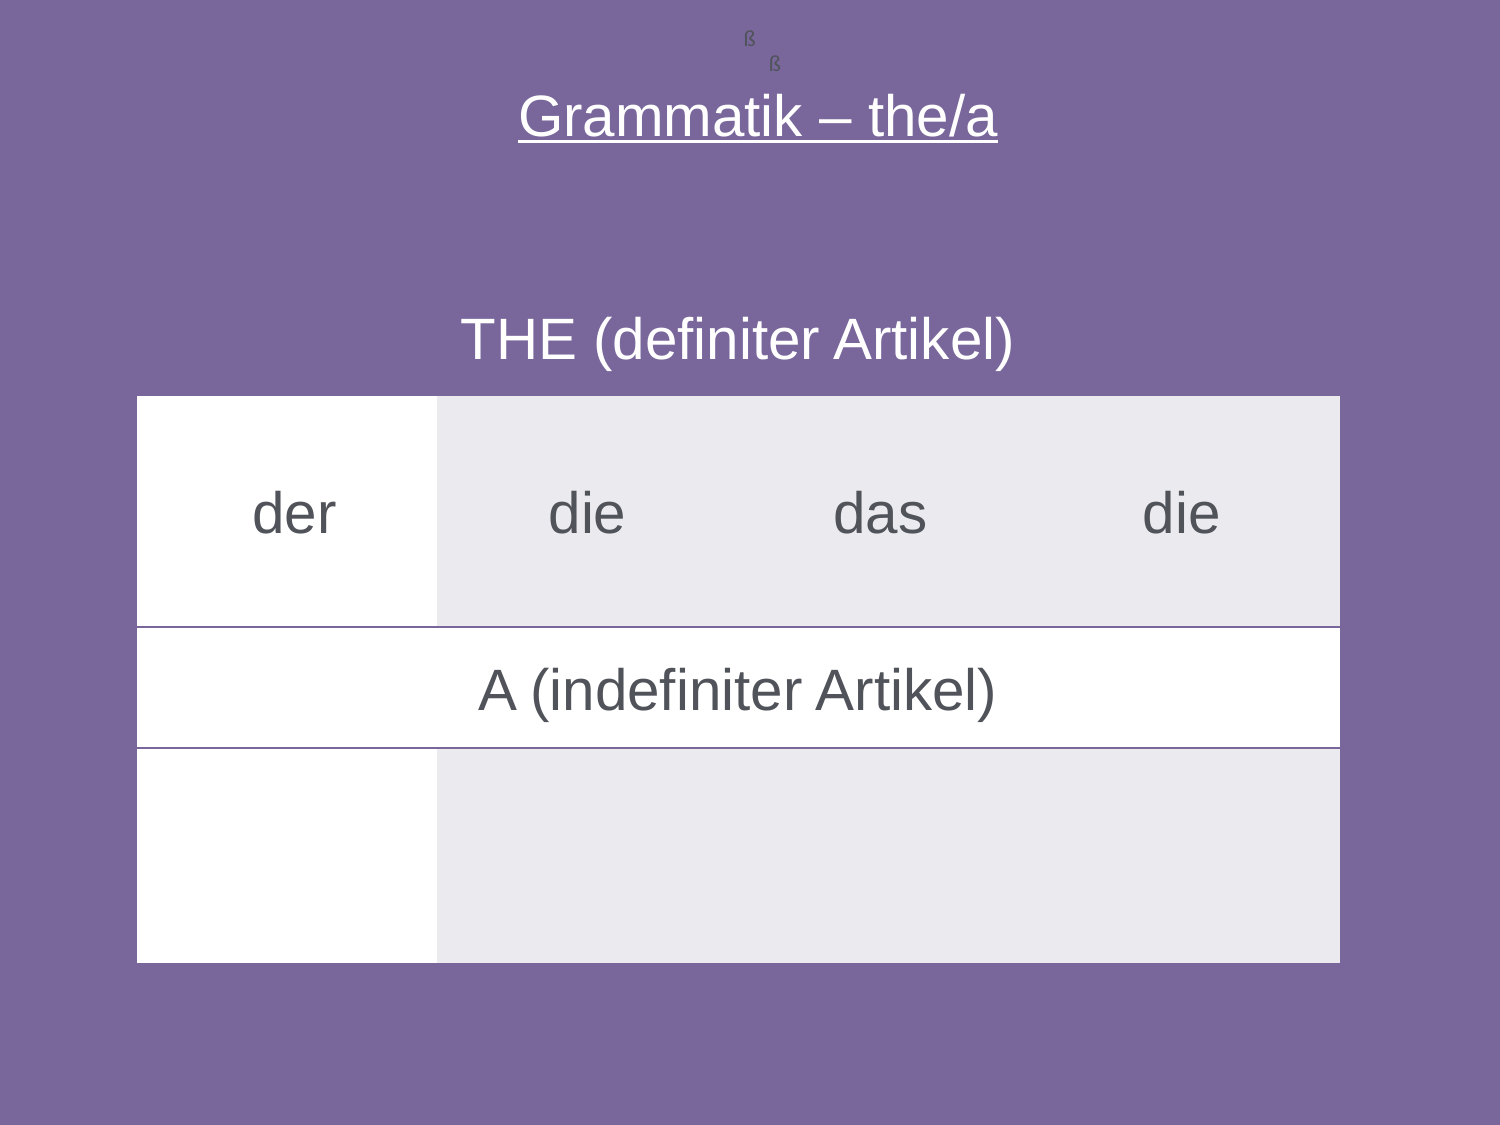

ß
ß
Grammatik – the/a

| THE (definiter Artikel) |  |  |  |
| --- | --- | --- | --- |
| der | die | das | die |
| A (indefiniter Artikel) |  |  |  |
|  |  |  |  |
13